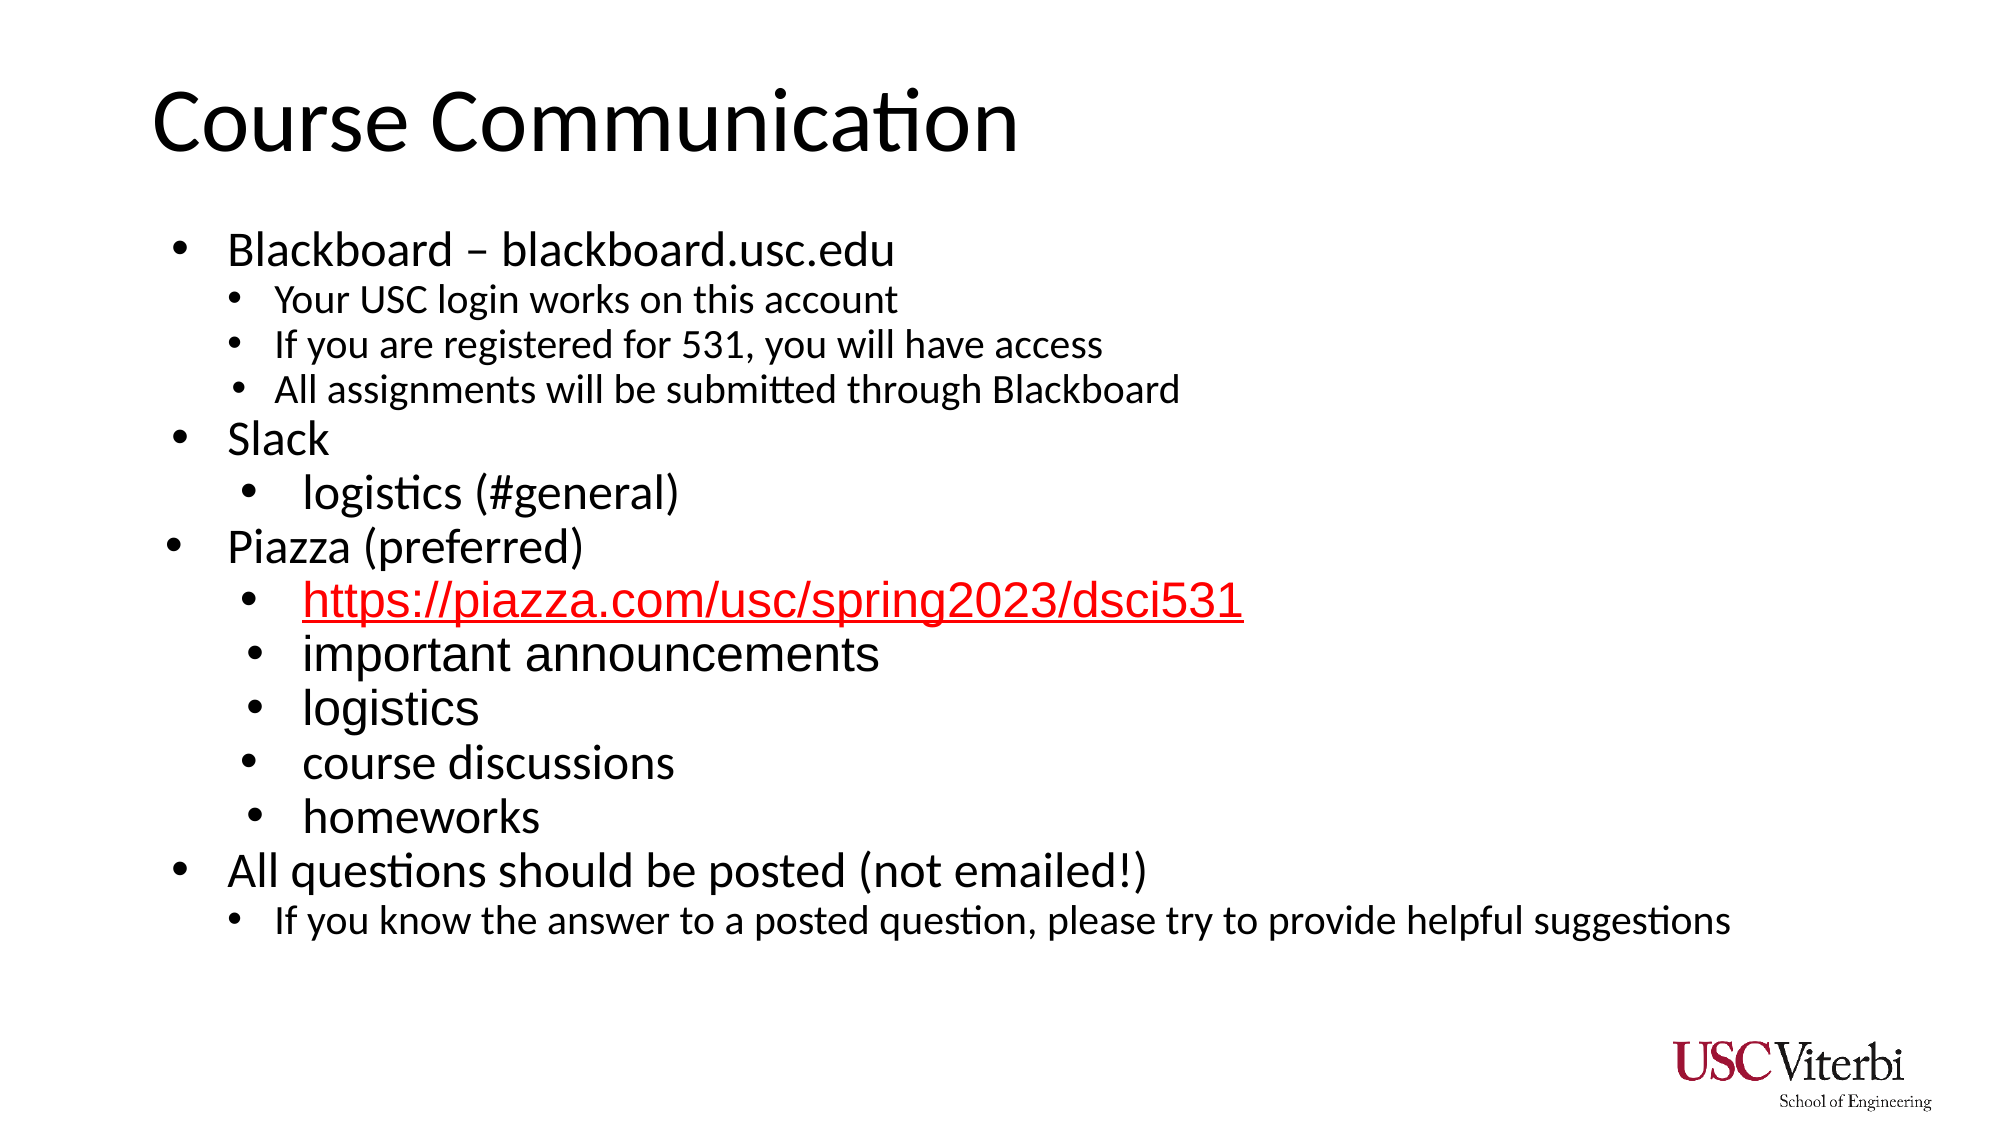

# Course Communication
Blackboard – blackboard.usc.edu
Your USC login works on this account
If you are registered for 531, you will have access
All assignments will be submitted through Blackboard
Slack
logistics (#general)
Piazza (preferred)
https://piazza.com/usc/spring2023/dsci531
important announcements
logistics
course discussions
homeworks
All questions should be posted (not emailed!)
If you know the answer to a posted question, please try to provide helpful suggestions